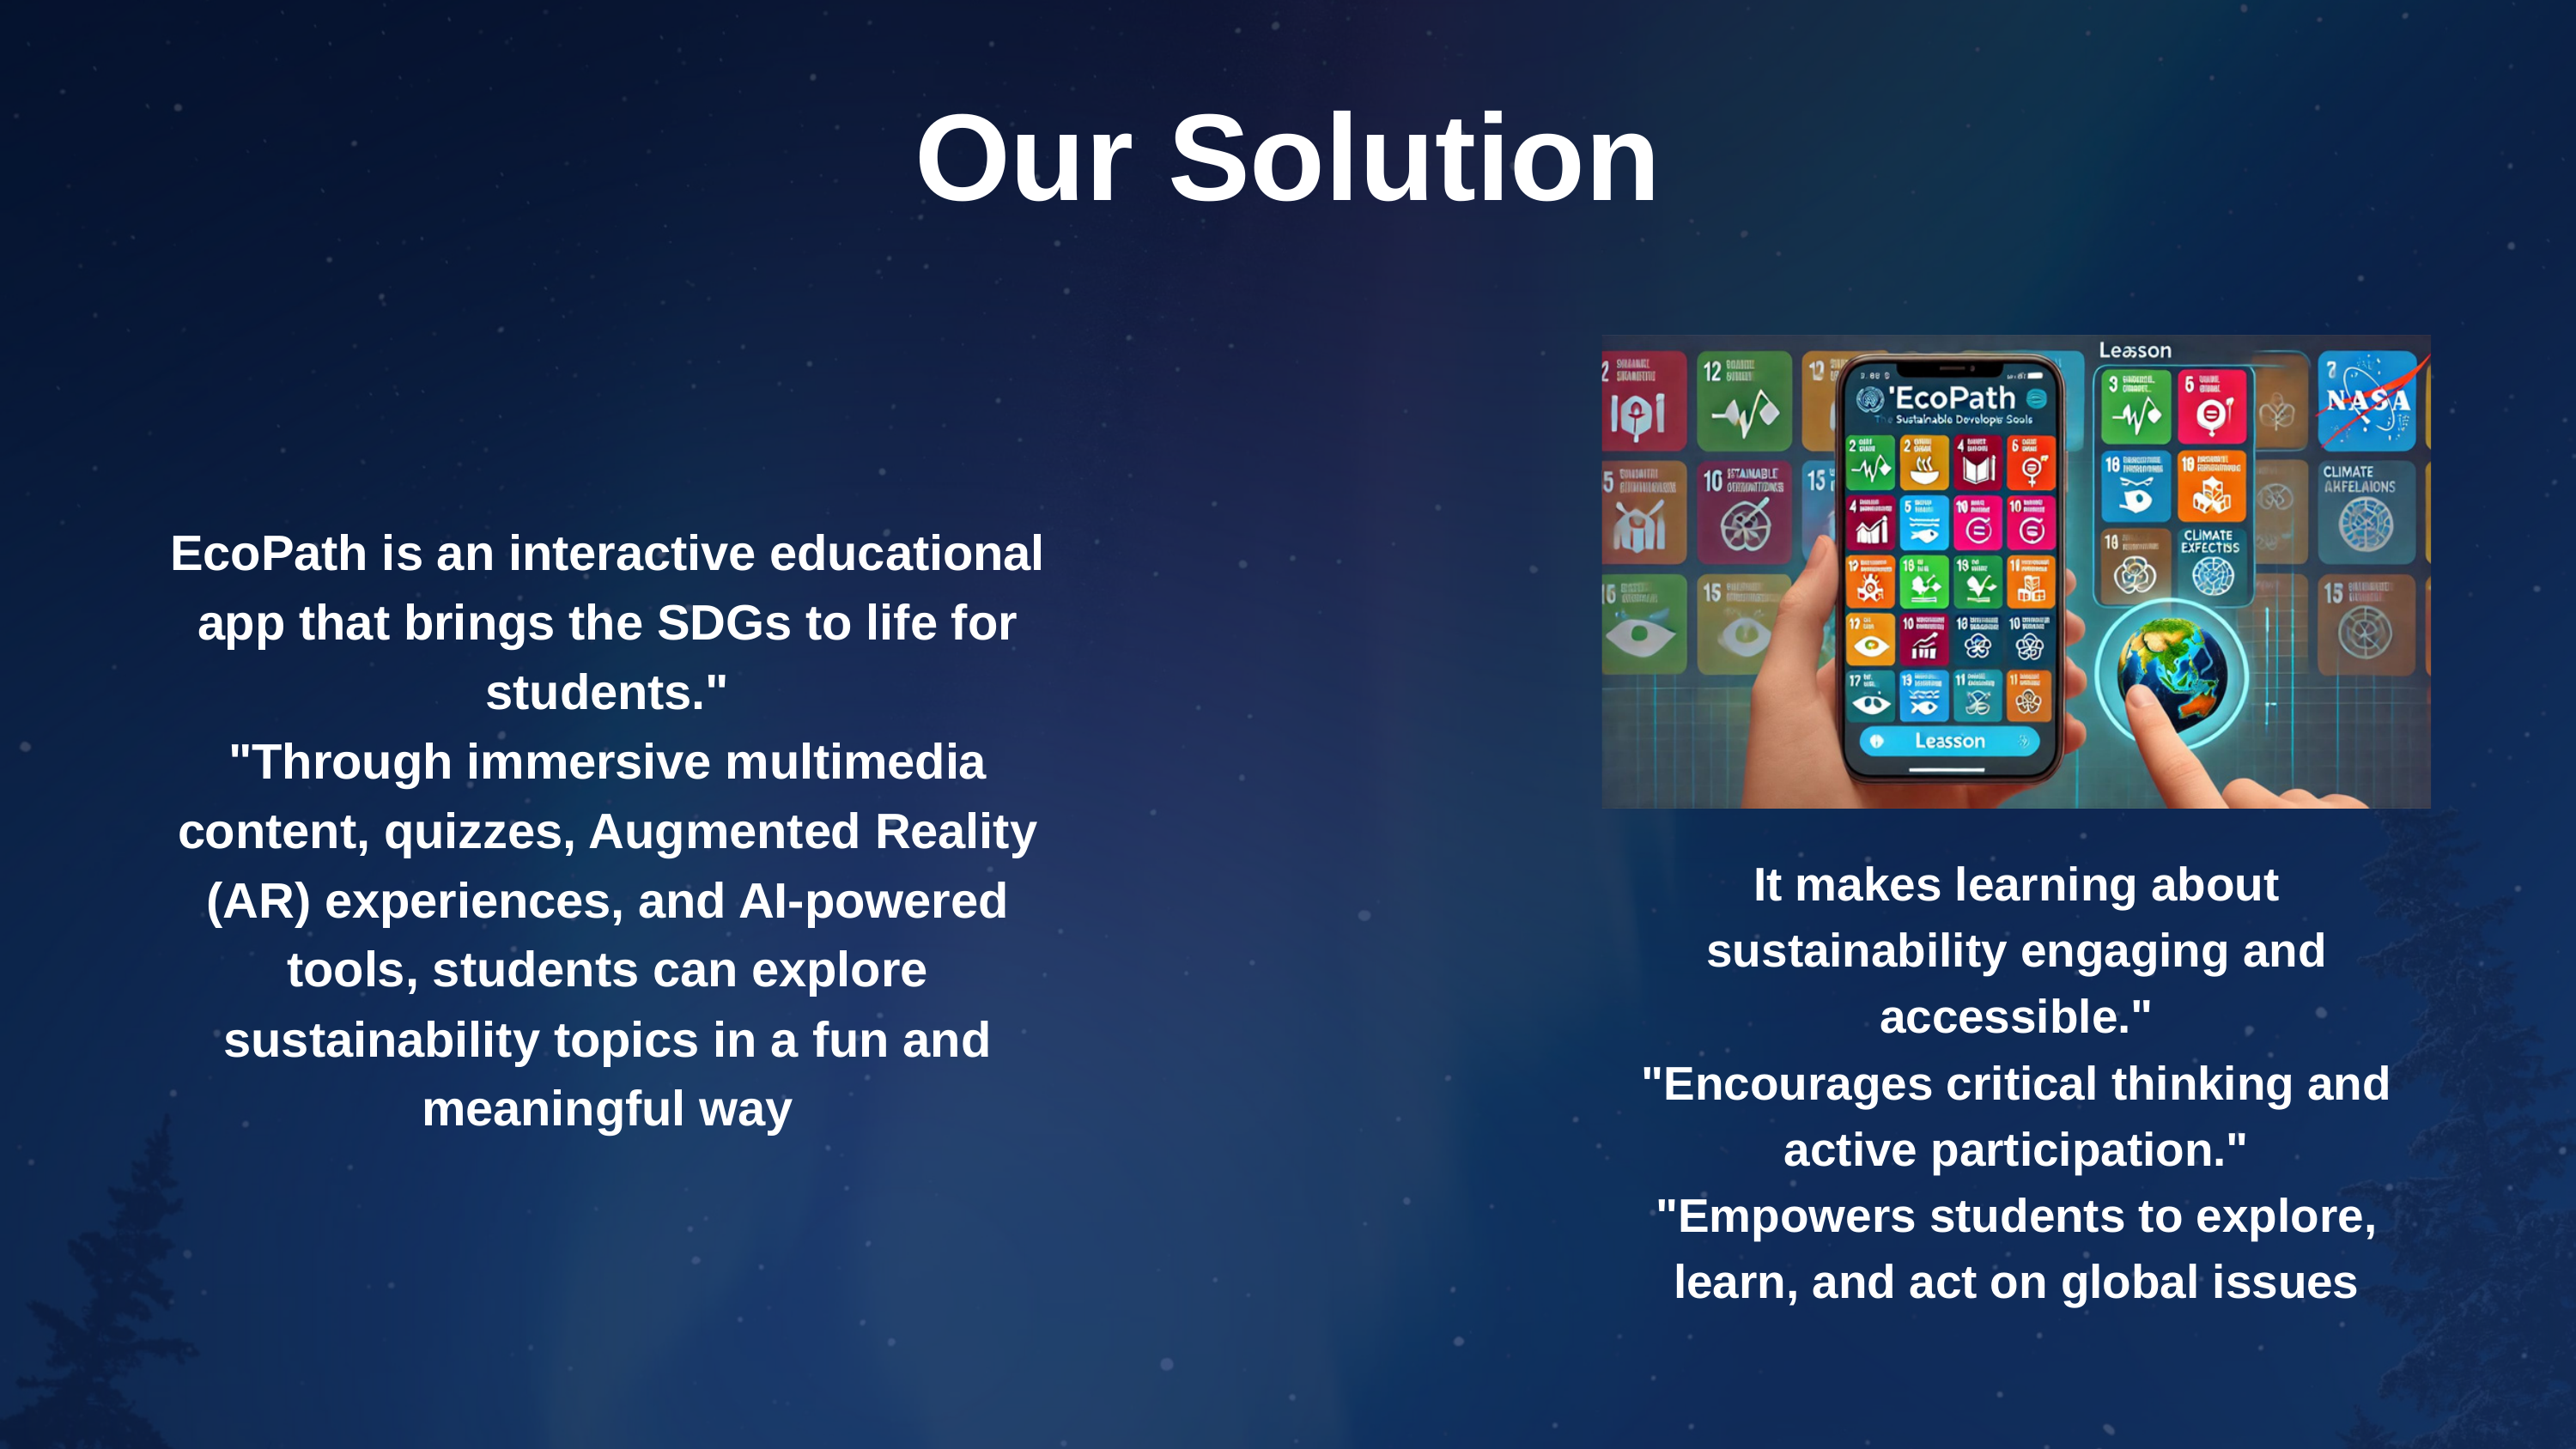

Our Solution

EcoPath is an interactive educational app that brings the SDGs to life for students."
"Through immersive multimedia content, quizzes, Augmented Reality (AR) experiences, and AI-powered tools, students can explore sustainability topics in a fun and meaningful way
It makes learning about sustainability engaging and accessible."
"Encourages critical thinking and active participation."
"Empowers students to explore, learn, and act on global issues